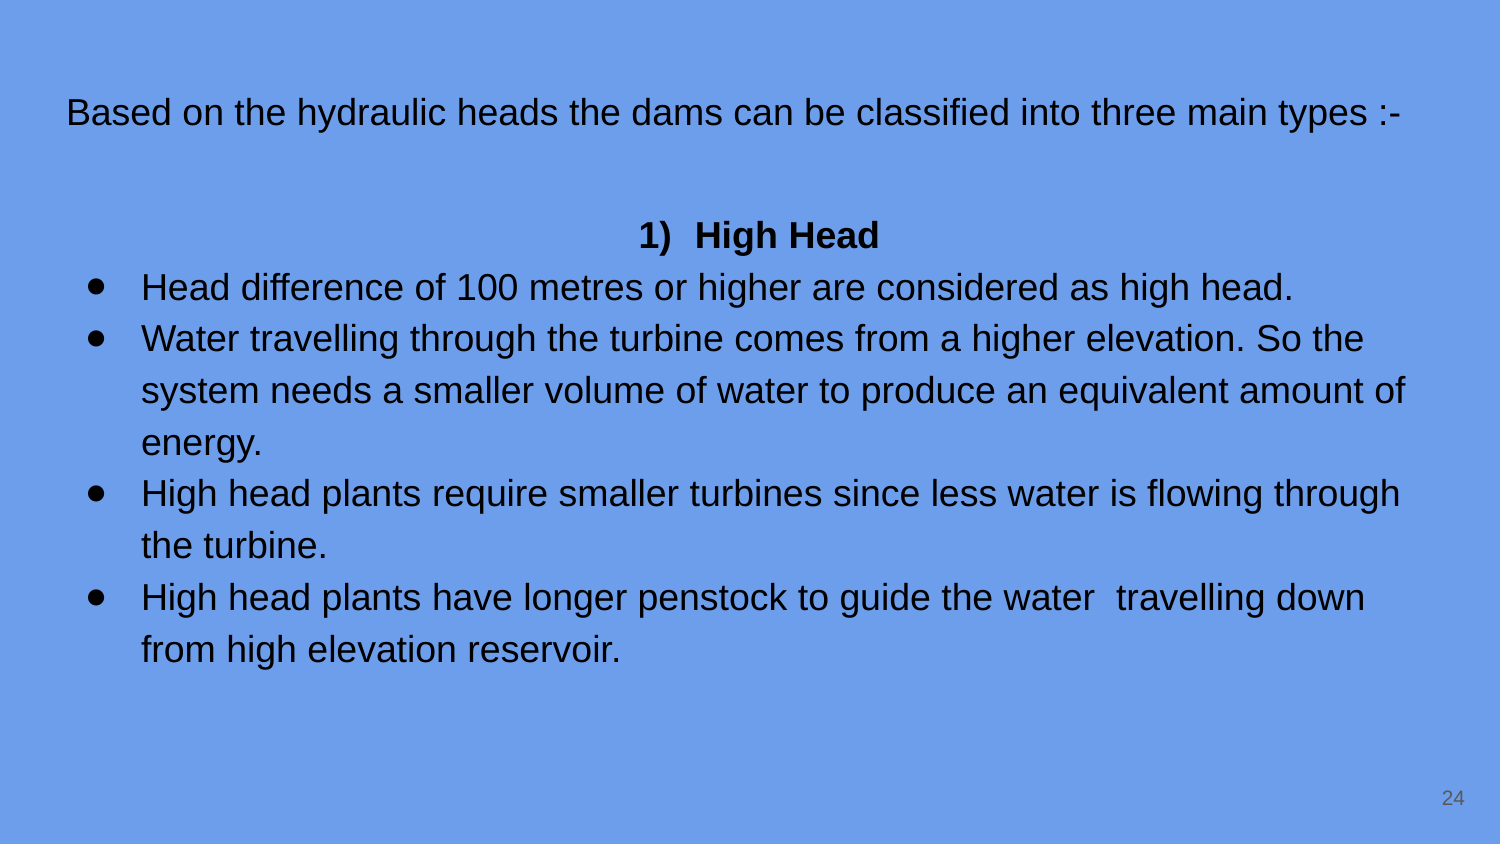

# Based on the hydraulic heads the dams can be classified into three main types :-
High Head
Head difference of 100 metres or higher are considered as high head.
Water travelling through the turbine comes from a higher elevation. So the system needs a smaller volume of water to produce an equivalent amount of energy.
High head plants require smaller turbines since less water is flowing through the turbine.
High head plants have longer penstock to guide the water  travelling down from high elevation reservoir.
24